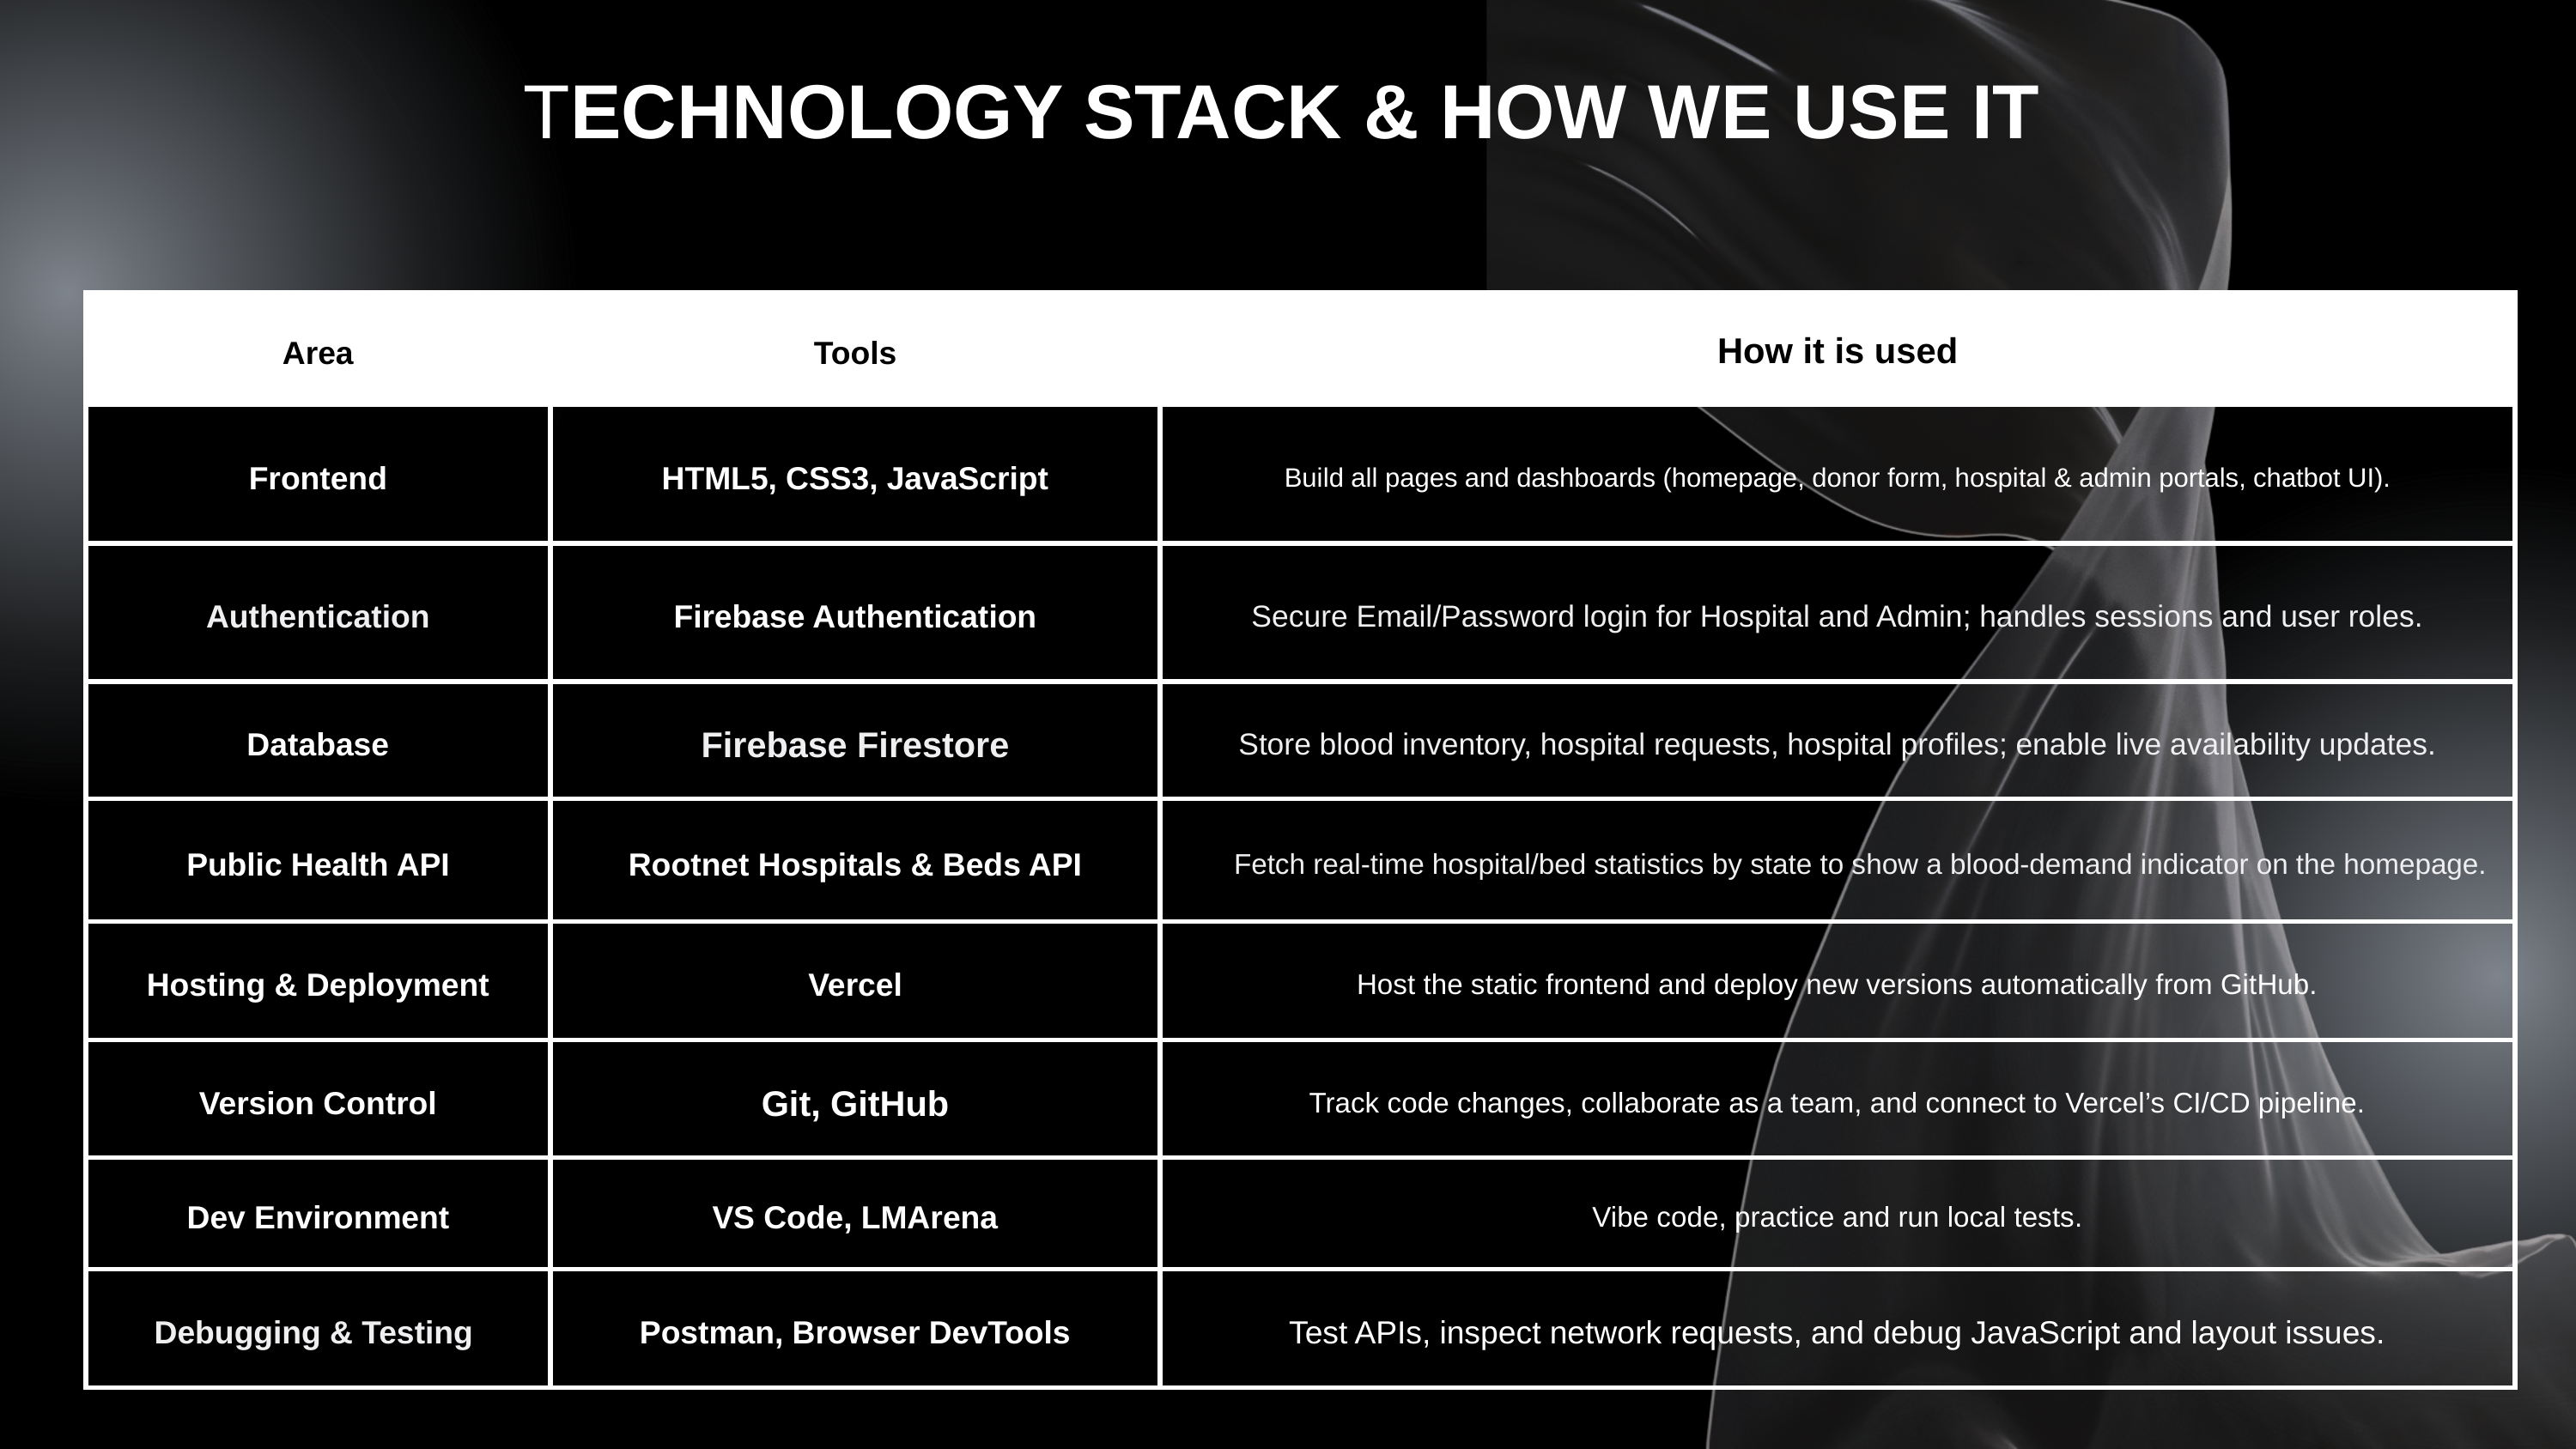

TECHNOLOGY STACK & HOW WE USE IT

| Area | Tools | How it is used |
| --- | --- | --- |
| Frontend | HTML5, CSS3, JavaScript | Build all pages and dashboards (homepage, donor form, hospital & admin portals, chatbot UI). |
| Authentication | Firebase Authentication | Secure Email/Password login for Hospital and Admin; handles sessions and user roles. |
| Database | Firebase Firestore | Store blood inventory, hospital requests, hospital profiles; enable live availability updates. |
| Public Health API | Rootnet Hospitals & Beds API | Fetch real‑time hospital/bed statistics by state to show a blood‑demand indicator on the homepage. |
| Hosting & Deployment | Vercel | Host the static frontend and deploy new versions automatically from GitHub. |
| Version Control | Git, GitHub | Track code changes, collaborate as a team, and connect to Vercel’s CI/CD pipeline. |
| Dev Environment | VS Code, LMArena | Vibe code, practice and run local tests. |
| Debugging & Testing | Postman, Browser DevTools | Test APIs, inspect network requests, and debug JavaScript and layout issues. |